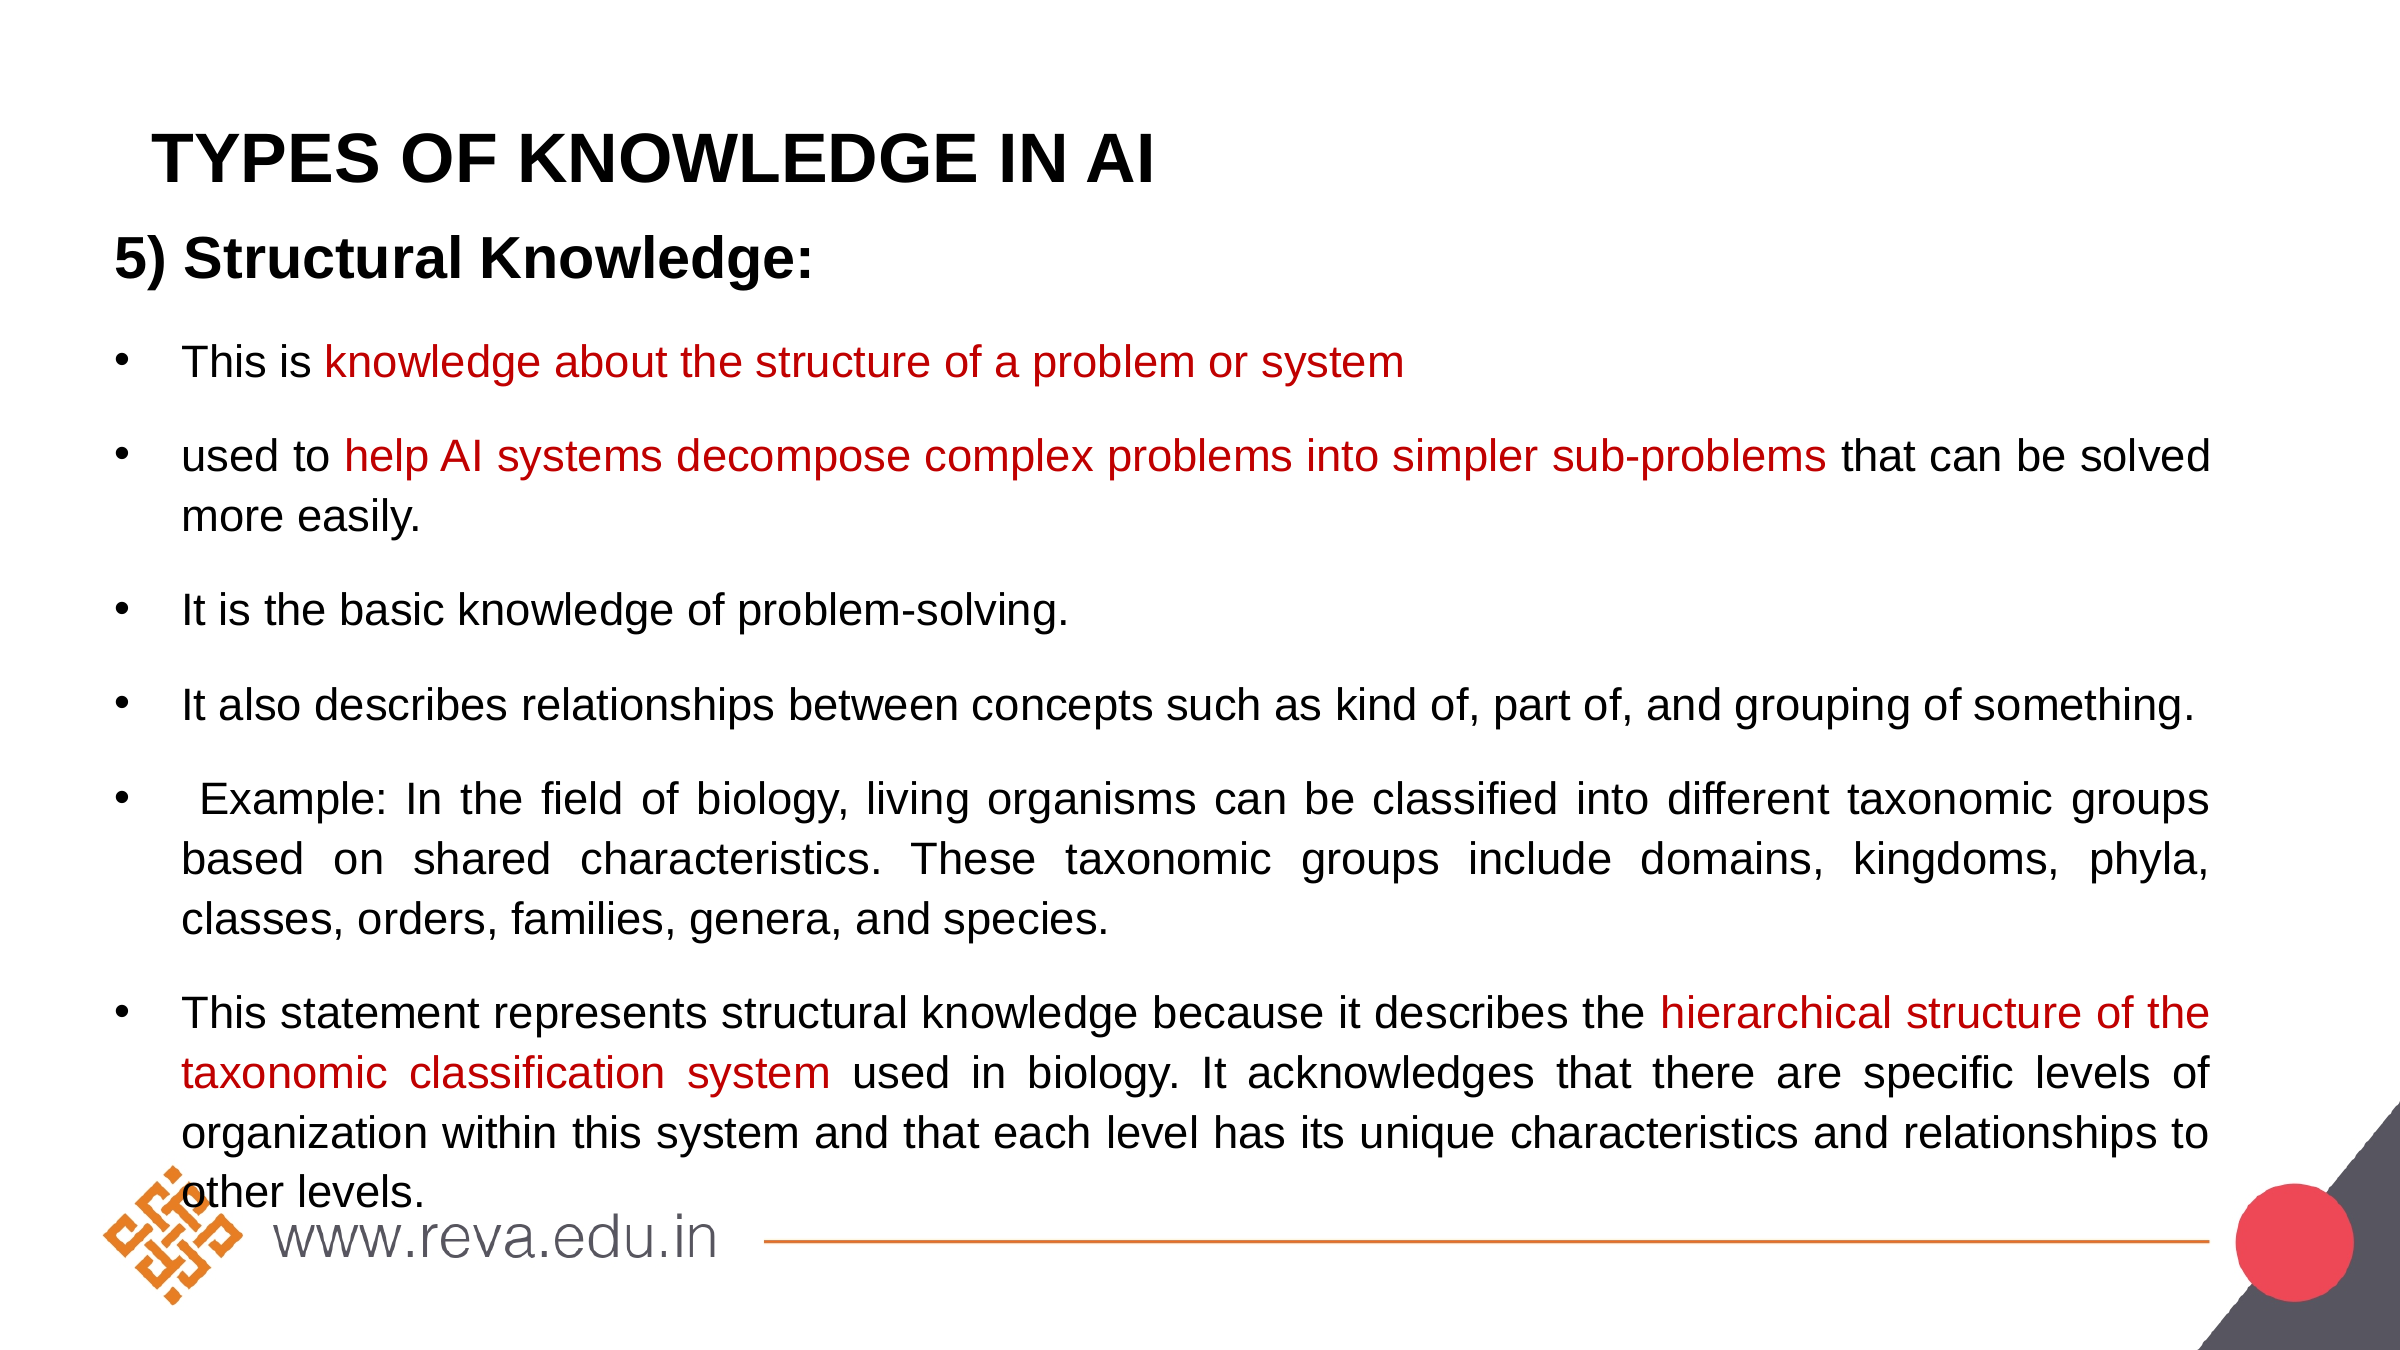

# Types of Knowledge in AI
5) Structural Knowledge:
This is knowledge about the structure of a problem or system
used to help AI systems decompose complex problems into simpler sub-problems that can be solved more easily.
It is the basic knowledge of problem-solving.
It also describes relationships between concepts such as kind of, part of, and grouping of something.
 Example: In the field of biology, living organisms can be classified into different taxonomic groups based on shared characteristics. These taxonomic groups include domains, kingdoms, phyla, classes, orders, families, genera, and species.
This statement represents structural knowledge because it describes the hierarchical structure of the taxonomic classification system used in biology. It acknowledges that there are specific levels of organization within this system and that each level has its unique characteristics and relationships to other levels.